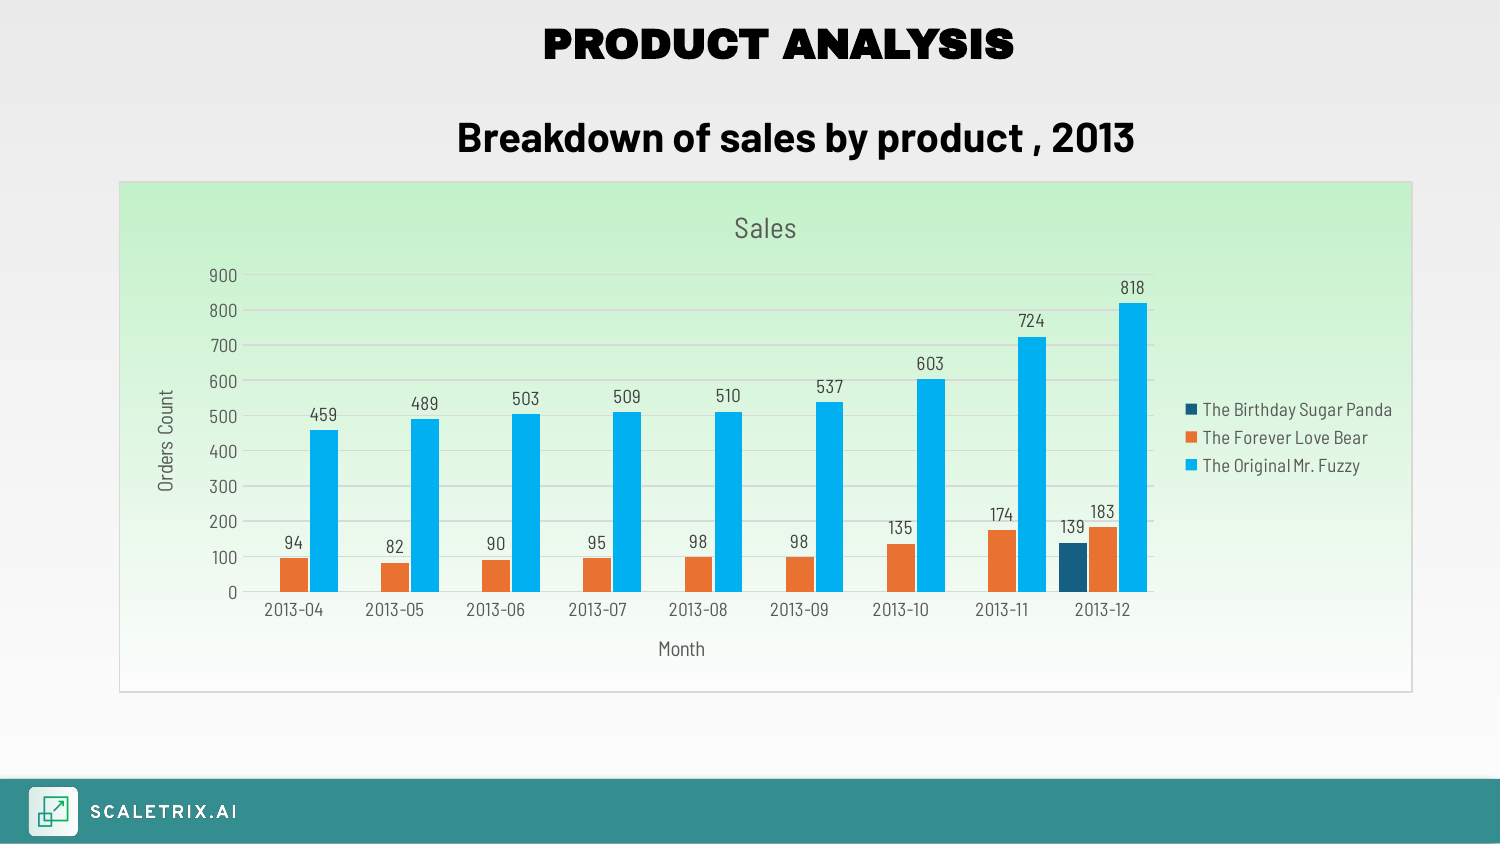

PRODUCT ANALYSIS
Breakdown of sales by product , 2013

### Chart: Sales

| Category | The Birthday Sugar Panda | The Forever Love Bear | The Original Mr. Fuzzy |
|---|---|---|---|
| 2013-04 | None | 94.0 | 459.0 |
| 2013-05 | None | 82.0 | 489.0 |
| 2013-06 | None | 90.0 | 503.0 |
| 2013-07 | None | 95.0 | 509.0 |
| 2013-08 | None | 98.0 | 510.0 |
| 2013-09 | None | 98.0 | 537.0 |
| 2013-10 | None | 135.0 | 603.0 |
| 2013-11 | None | 174.0 | 724.0 |
| 2013-12 | 139.0 | 183.0 | 818.0 |